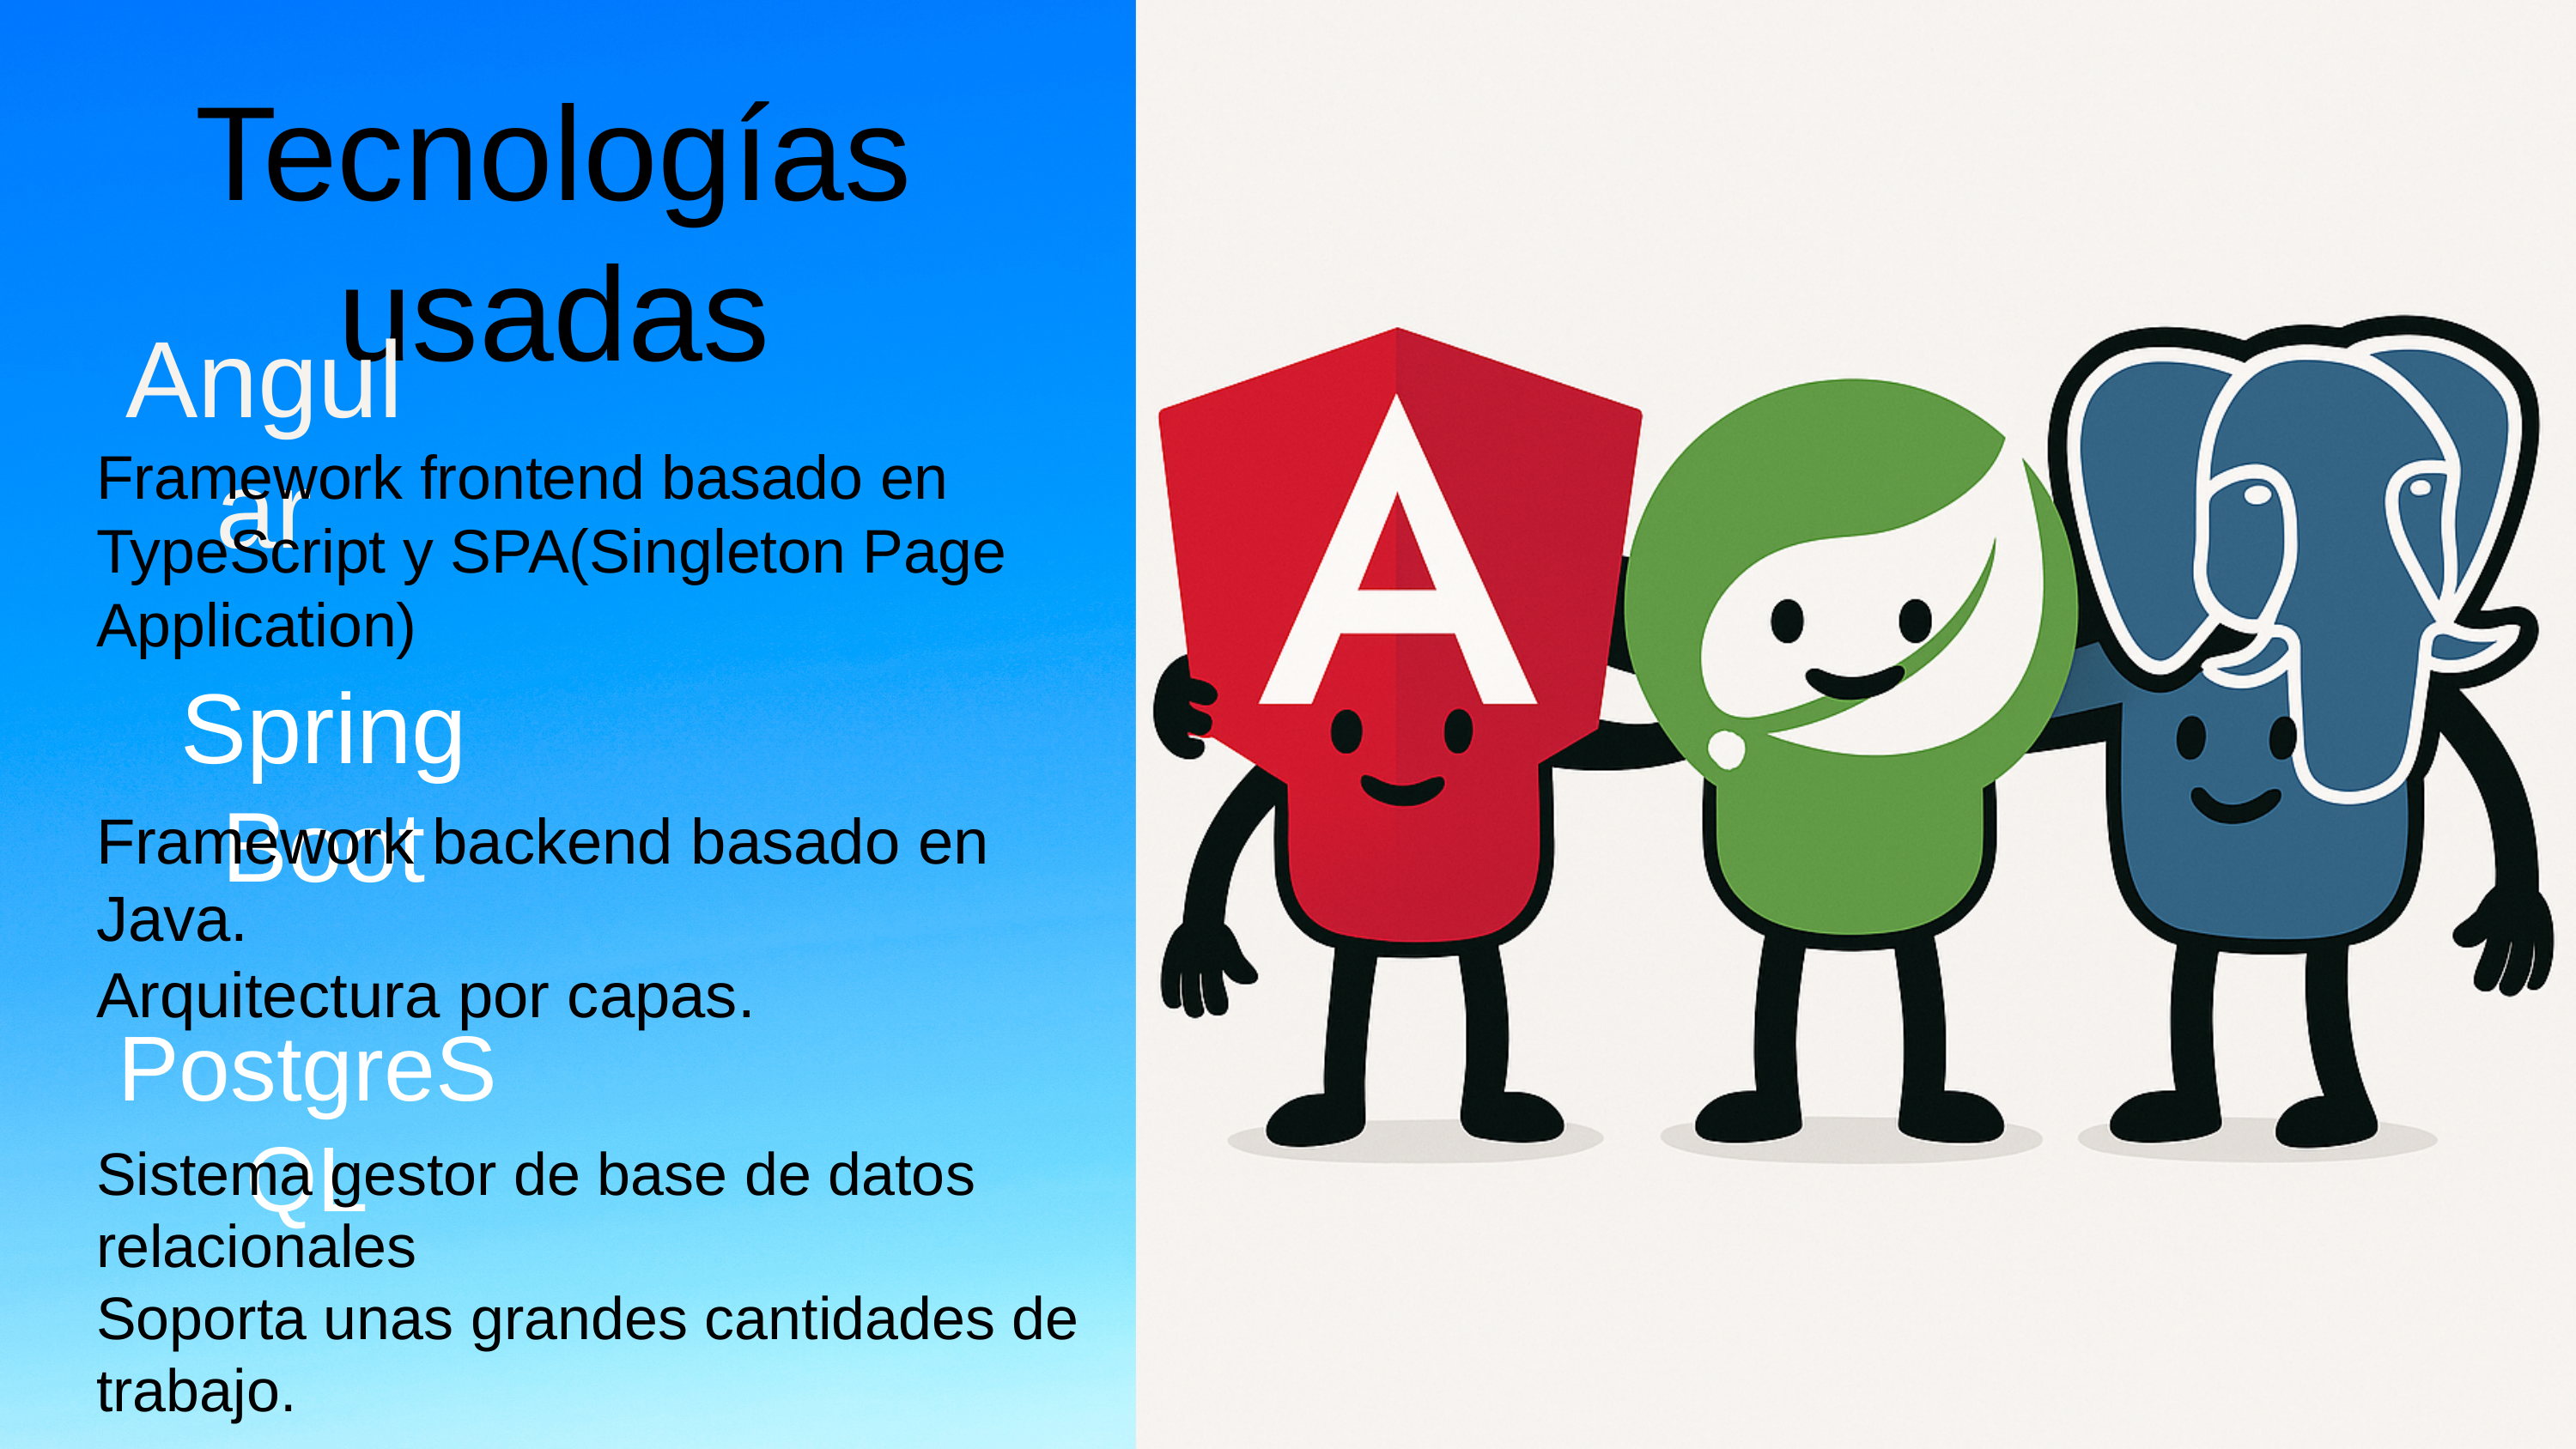

Tecnologías usadas
Angular
Framework frontend basado en TypeScript y SPA(Singleton Page Application)
Spring Boot
Framework backend basado en Java.
Arquitectura por capas.
PostgreSQL
Sistema gestor de base de datos relacionales
Soporta unas grandes cantidades de trabajo.